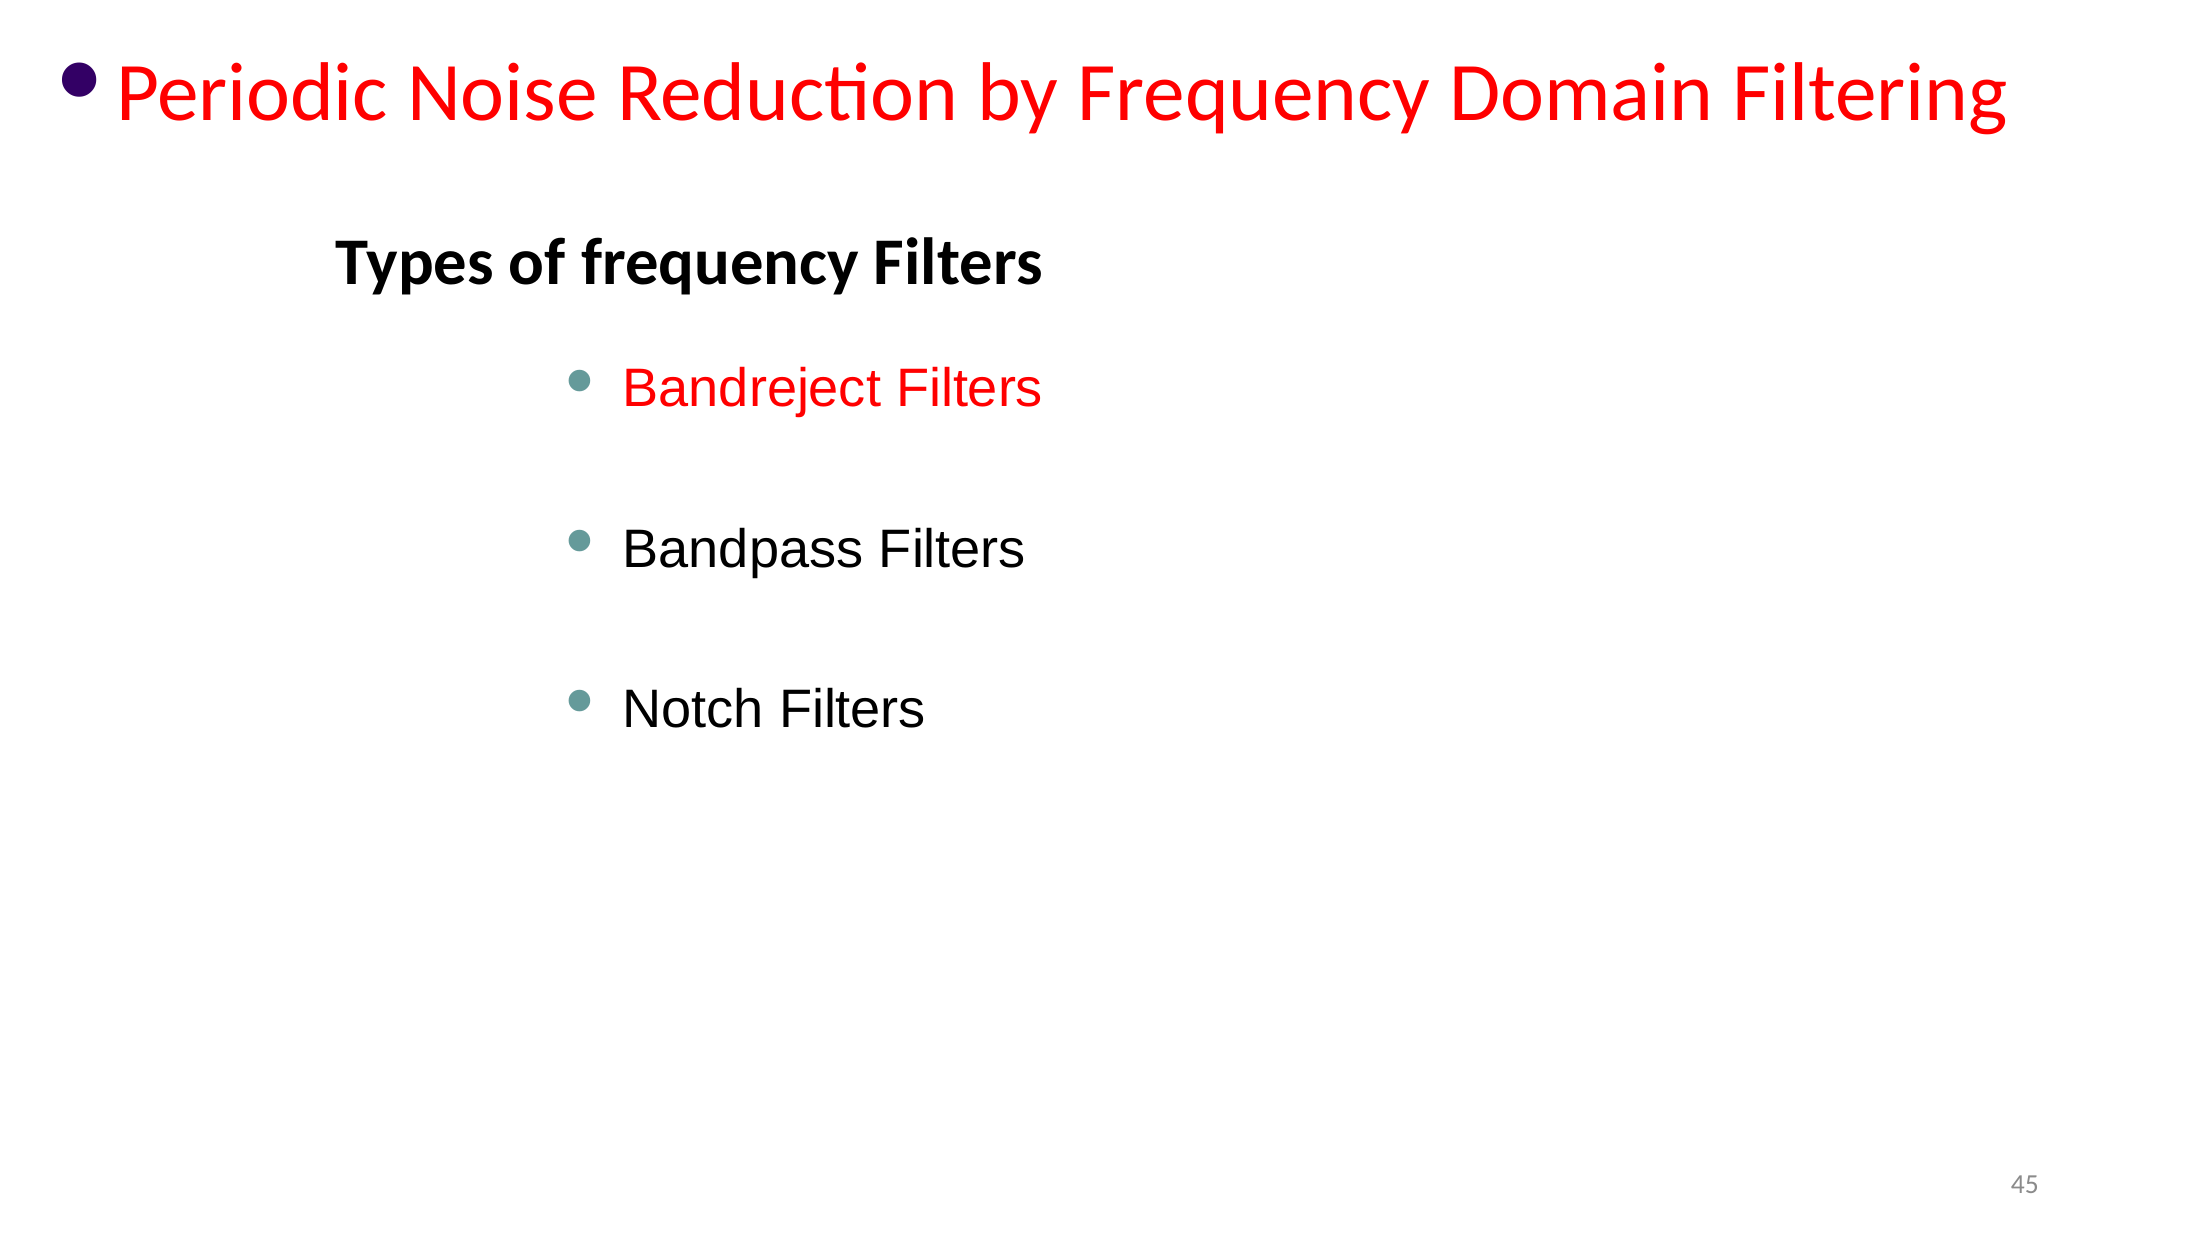

Periodic Noise Reduction by Frequency Domain Filtering
Types of frequency Filters
Bandreject Filters

Bandpass Filters

Notch Filters

45